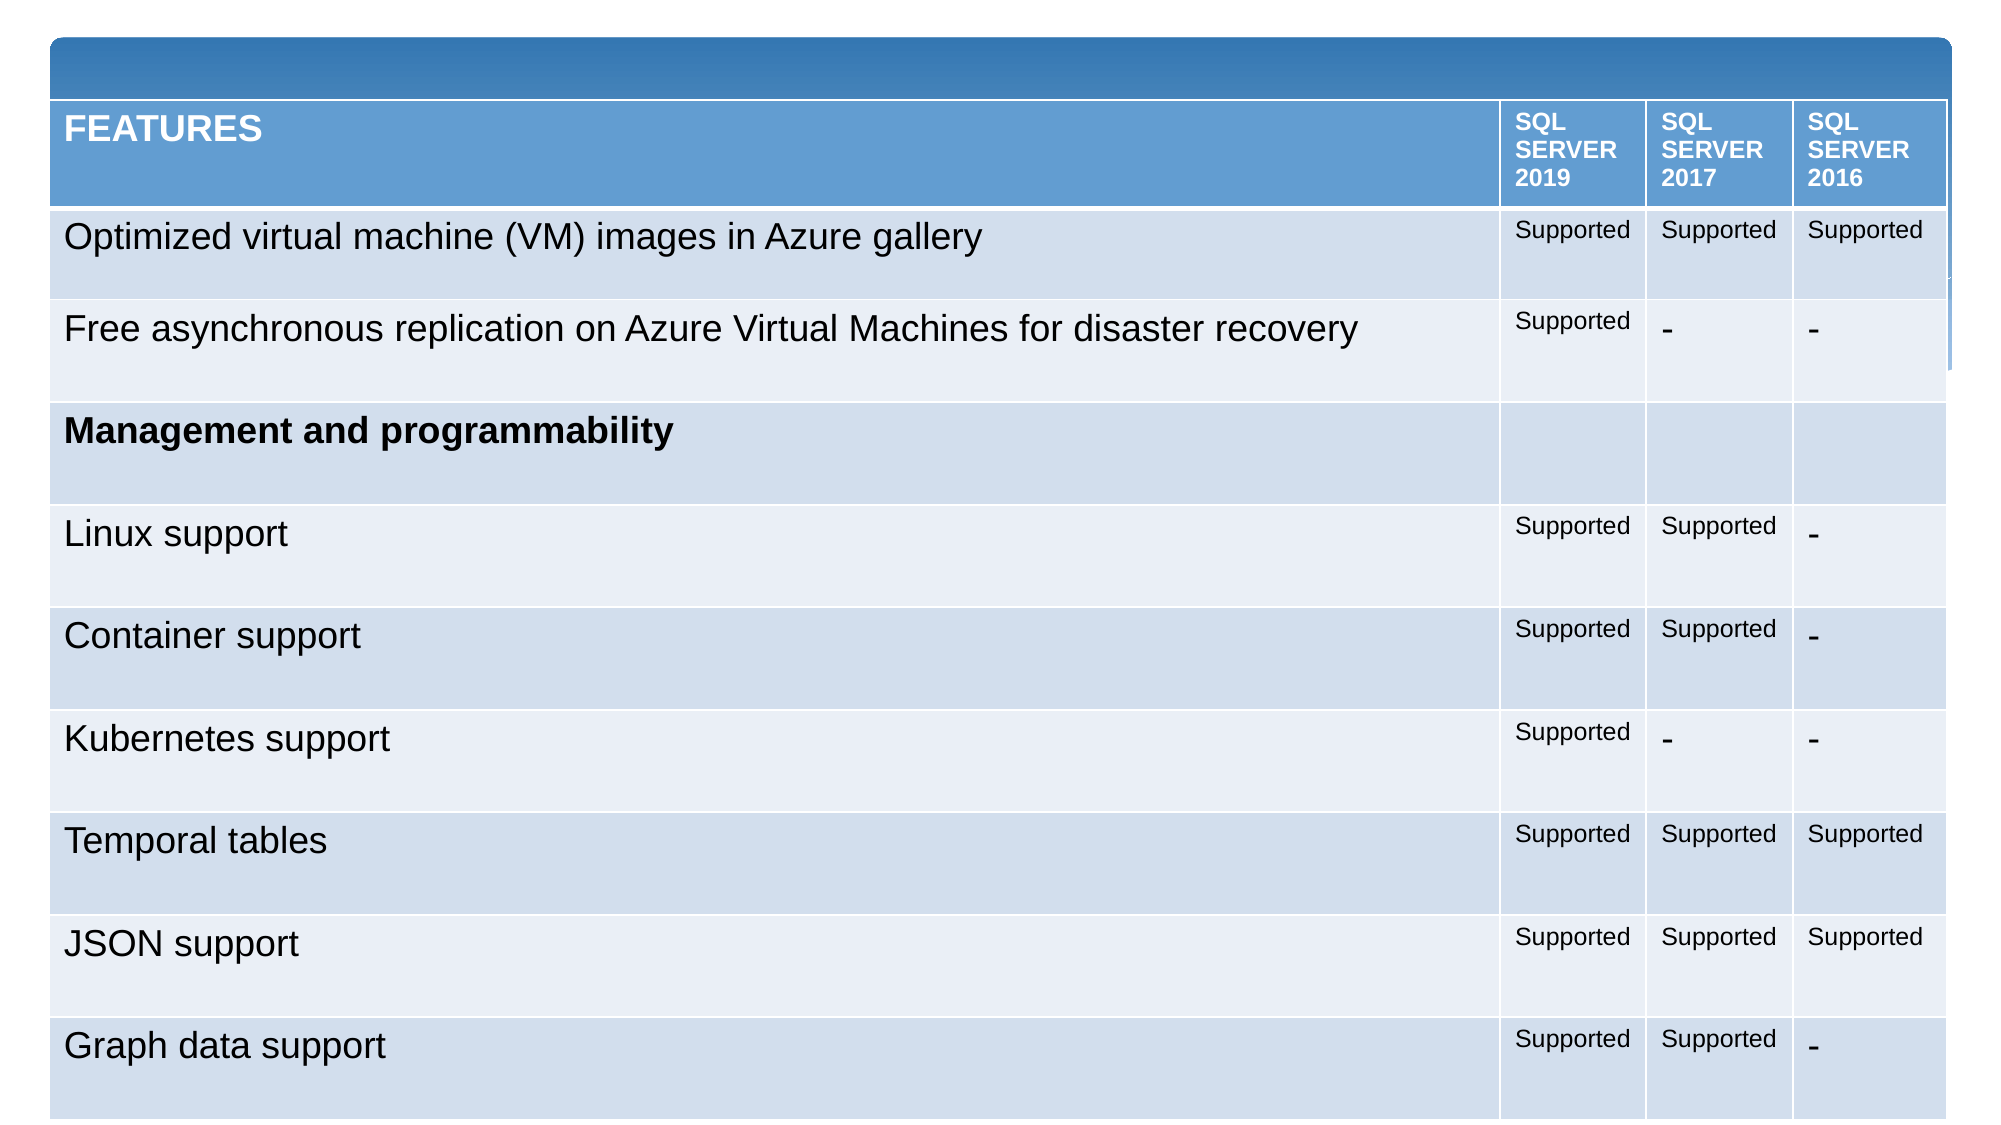

| FEATURES | SQL SERVER 2019 | SQL SERVER 2017 | SQL SERVER 2016 |
| --- | --- | --- | --- |
| Optimized virtual machine (VM) images in Azure gallery | Supported | Supported | Supported |
| Free asynchronous replication on Azure Virtual Machines for disaster recovery | Supported | - | - |
| Management and programmability |  |  |  |
| Linux support | Supported | Supported | - |
| Container support | Supported | Supported | - |
| Kubernetes support | Supported | - | - |
| Temporal tables | Supported | Supported | Supported |
| JSON support | Supported | Supported | Supported |
| Graph data support | Supported | Supported | - |